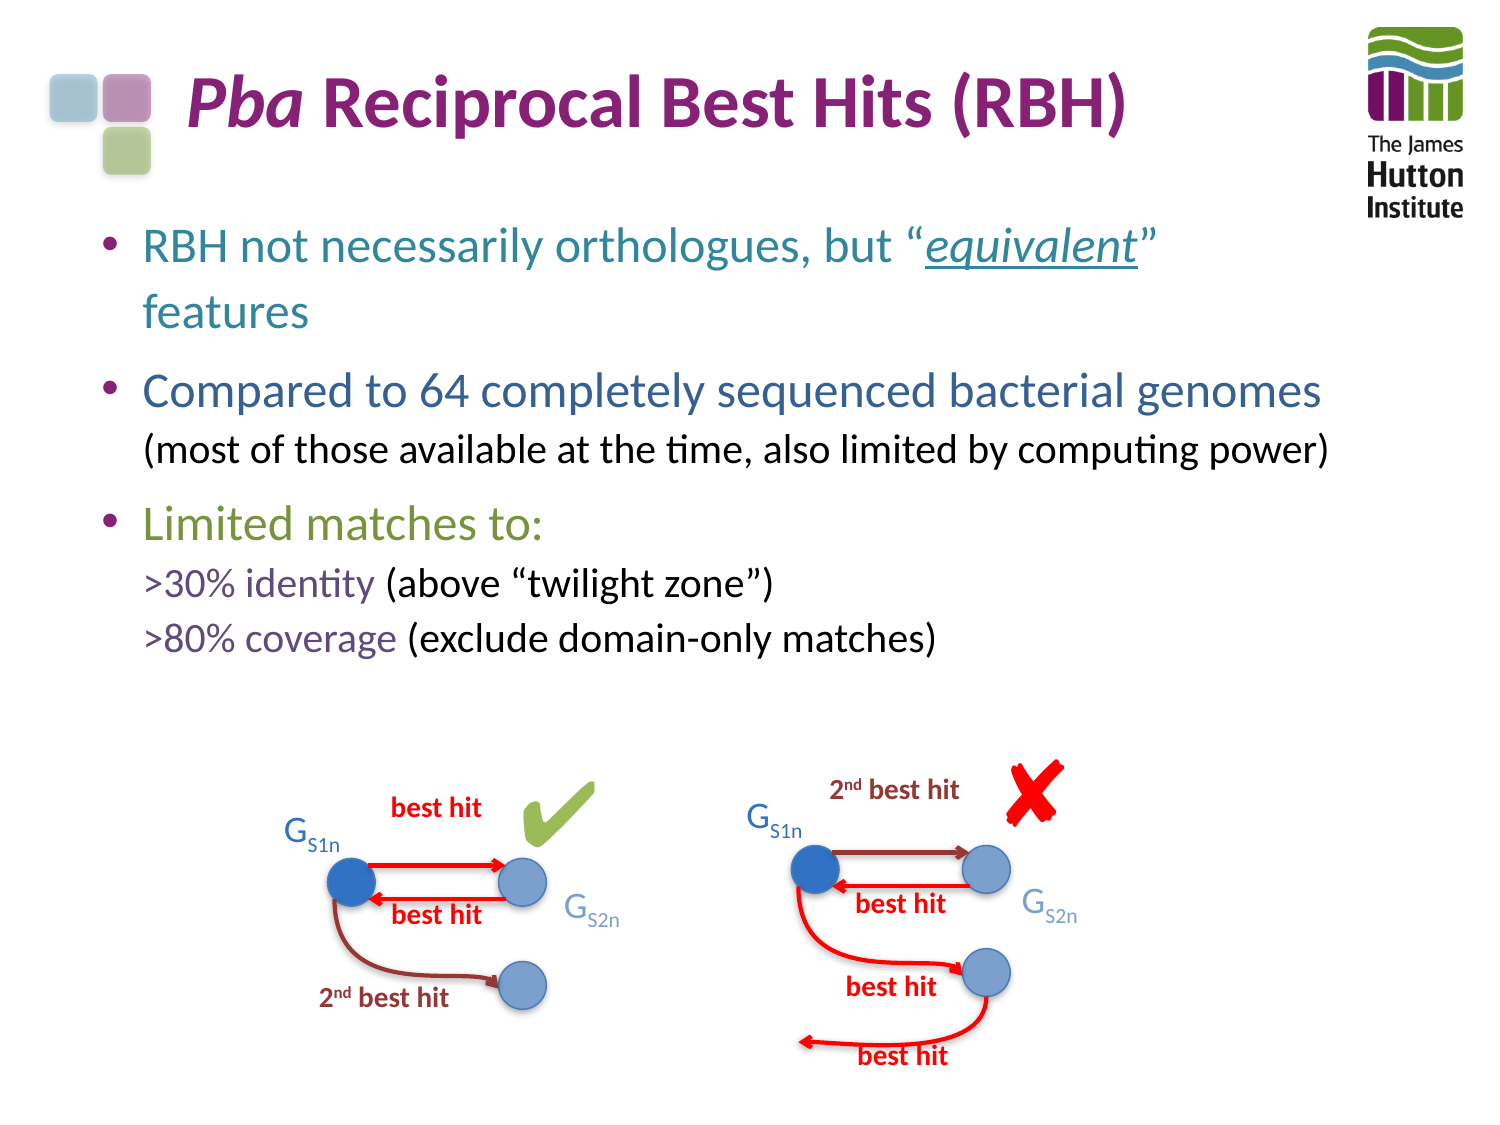

# Pba Reciprocal Best Hits (RBH)
RBH not necessarily orthologues, but “equivalent” features
Compared to 64 completely sequenced bacterial genomes
(most of those available at the time, also limited by computing power)
Limited matches to:
>30% identity (above “twilight zone”)
>80% coverage (exclude domain-only matches)
✘
✔
2nd best hit
best hit
GS1n
GS1n

GS2n
GS2n
best hit
best hit

best hit

2nd best hit
best hit